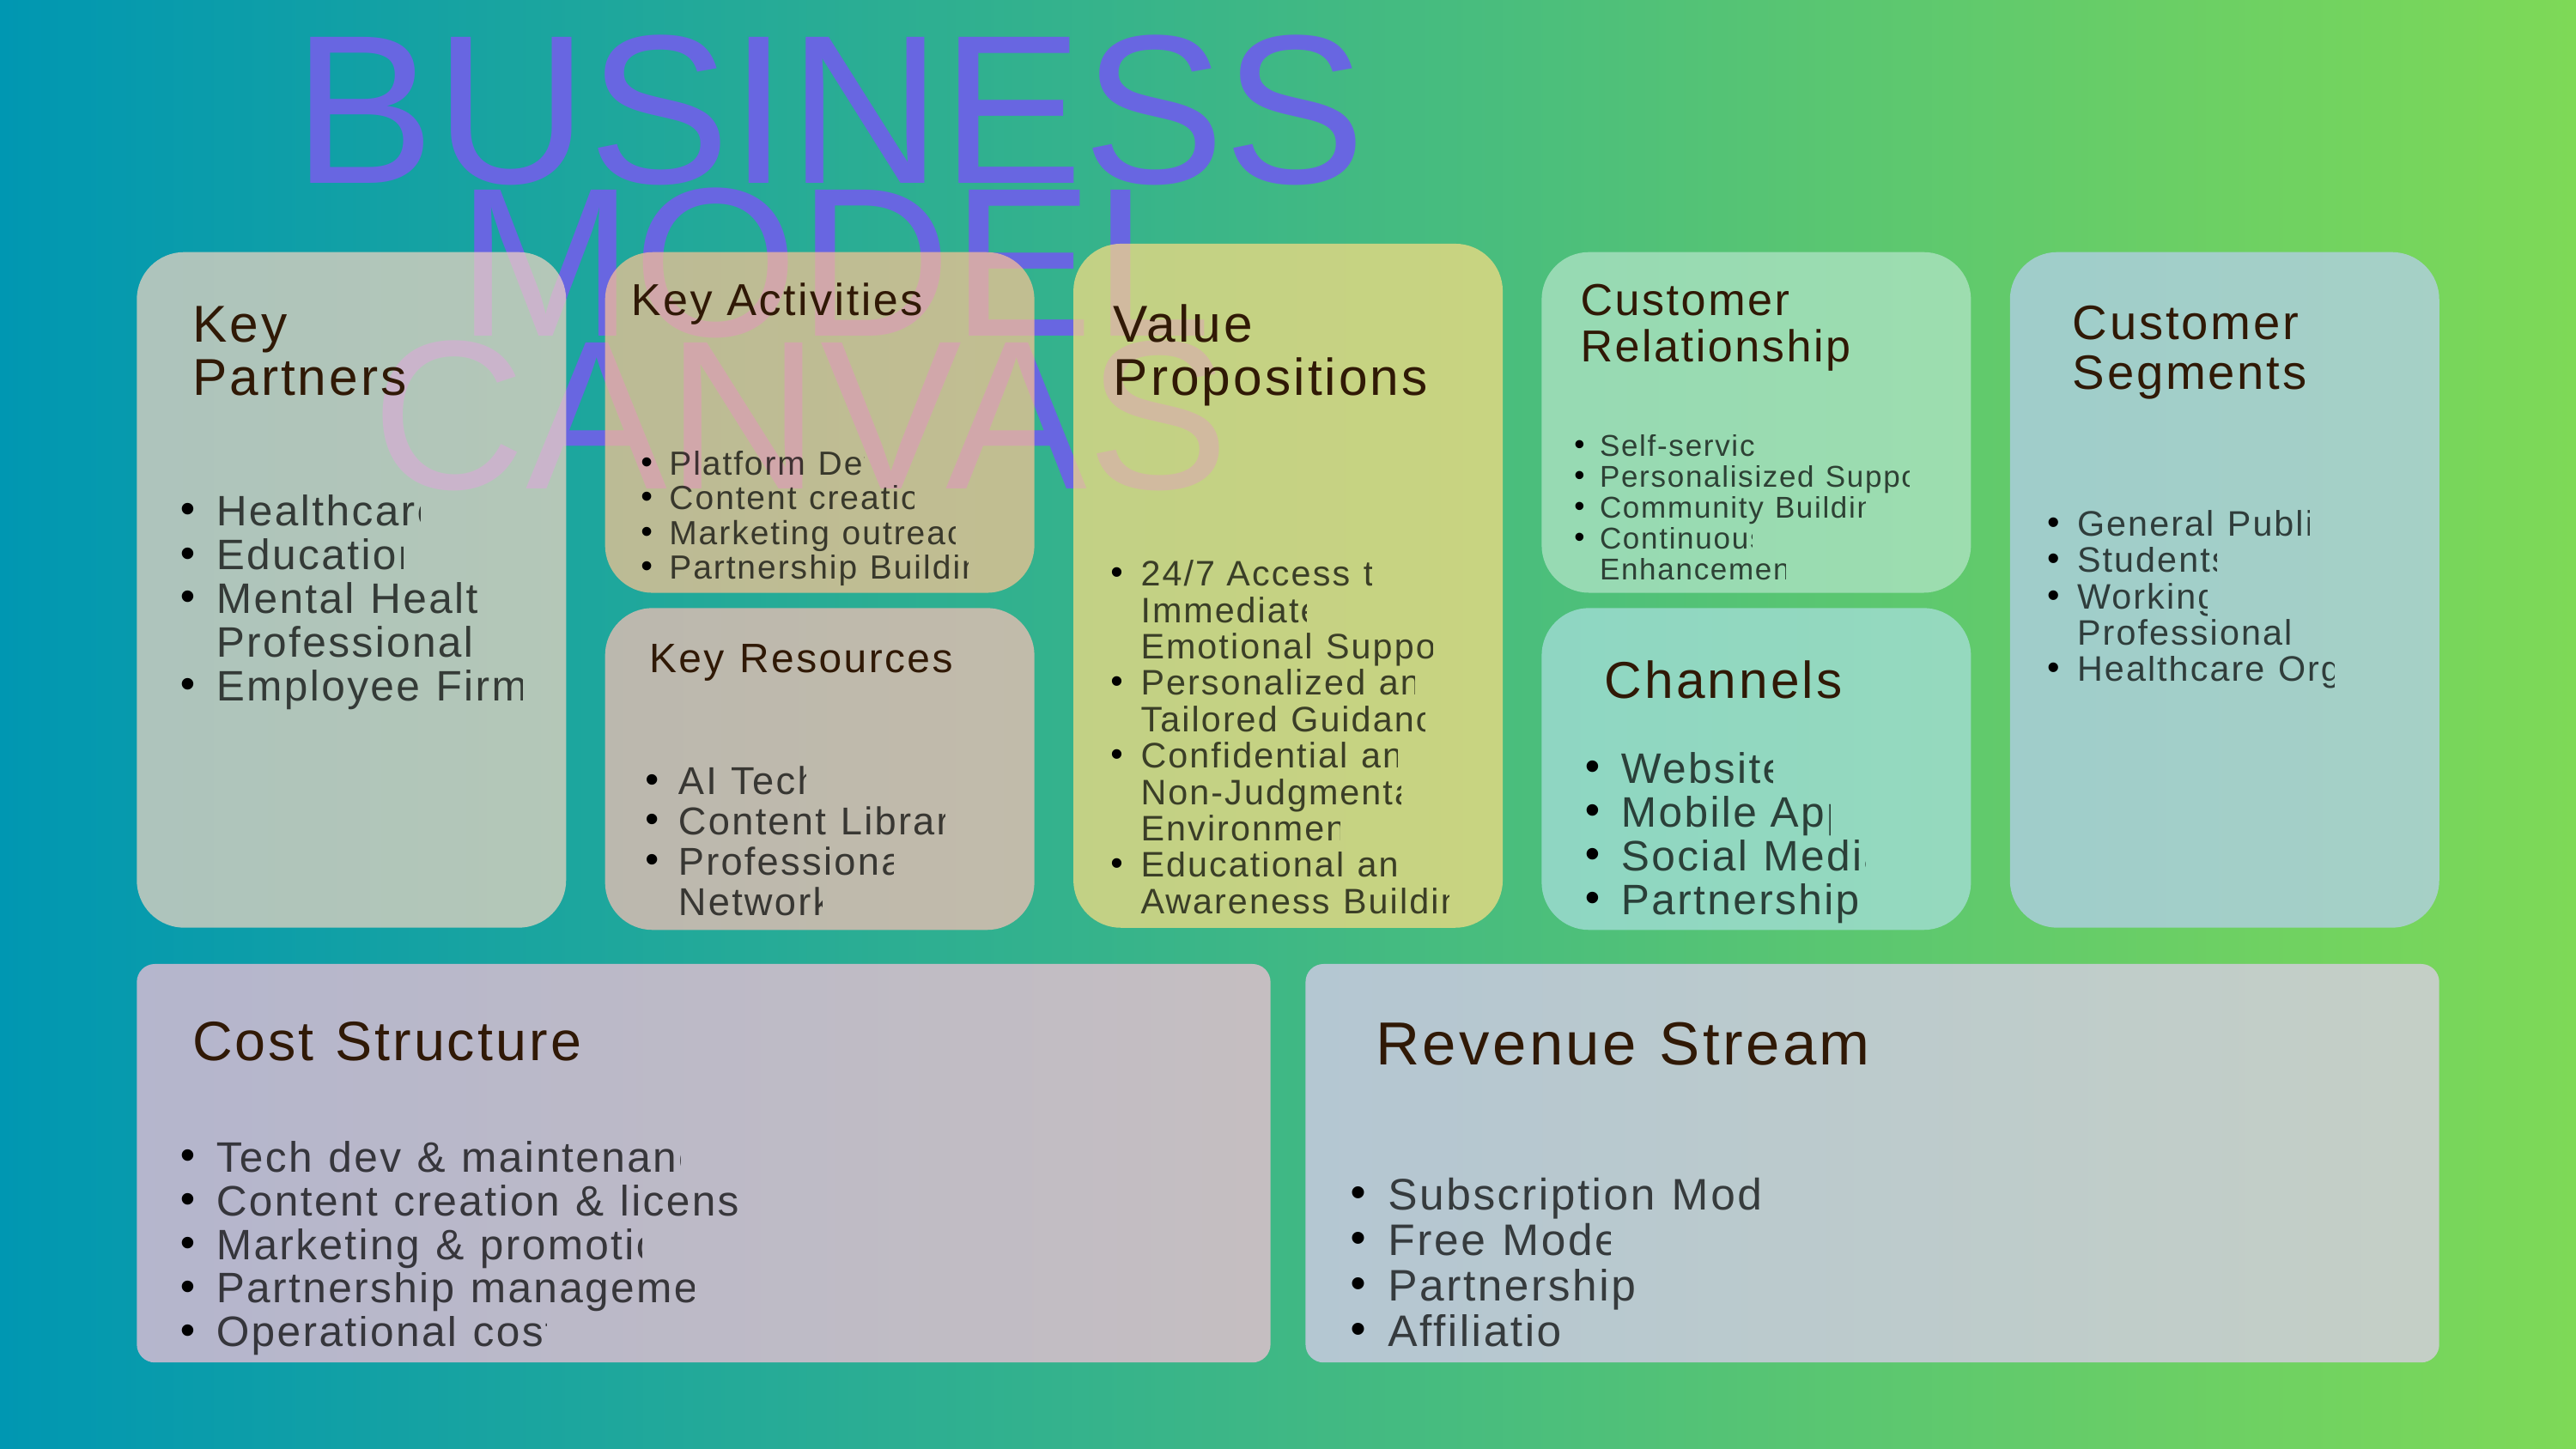

BUSINESS MODEL CANVAS

24/7 Access to Immediate Emotional Support
Personalized and Tailored Guidance
Confidential and Non-Judgmental Environment
Educational and Awareness Building

Self-service
Personalisized Support
Community Building
Continuous Enhancement

General Public
Students
Working Professionals
Healthcare Orgs

Healthcare
Education
Mental Health Professionals
Employee Firms

Platform Dev
Content creation
Marketing outreach
Partnership Building
Key Activities
Customer Relationship
Key Partners
Value Propositions
Customer Segments

Website
Mobile App
Social Media
Partnerships

AI Tech
Content Library
Professional Network
Key Resources
Channels

Tech dev & maintenance
Content creation & licensing
Marketing & promotion
Partnership management
Operational costs

Subscription Model
Free Model
Partnerships
Affiliation
Cost Structure
Revenue Stream